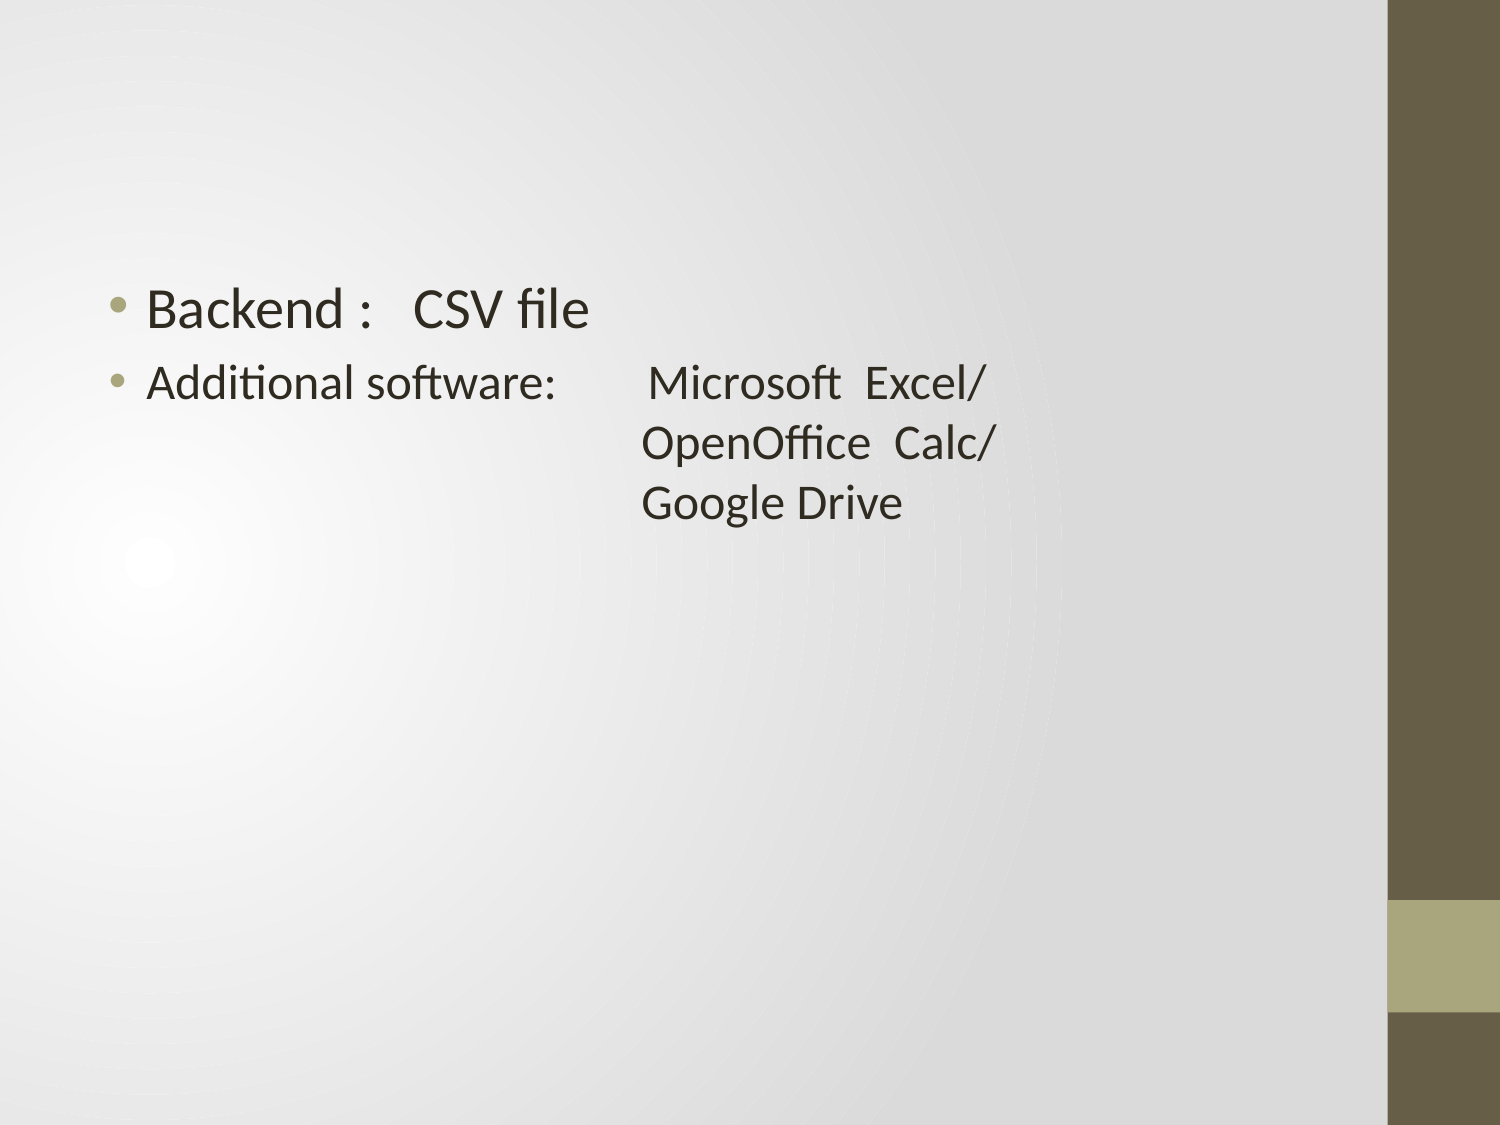

Backend :   CSV file
Additional software:        Microsoft  Excel/
                                            OpenOffice  Calc/
                                            Google Drive